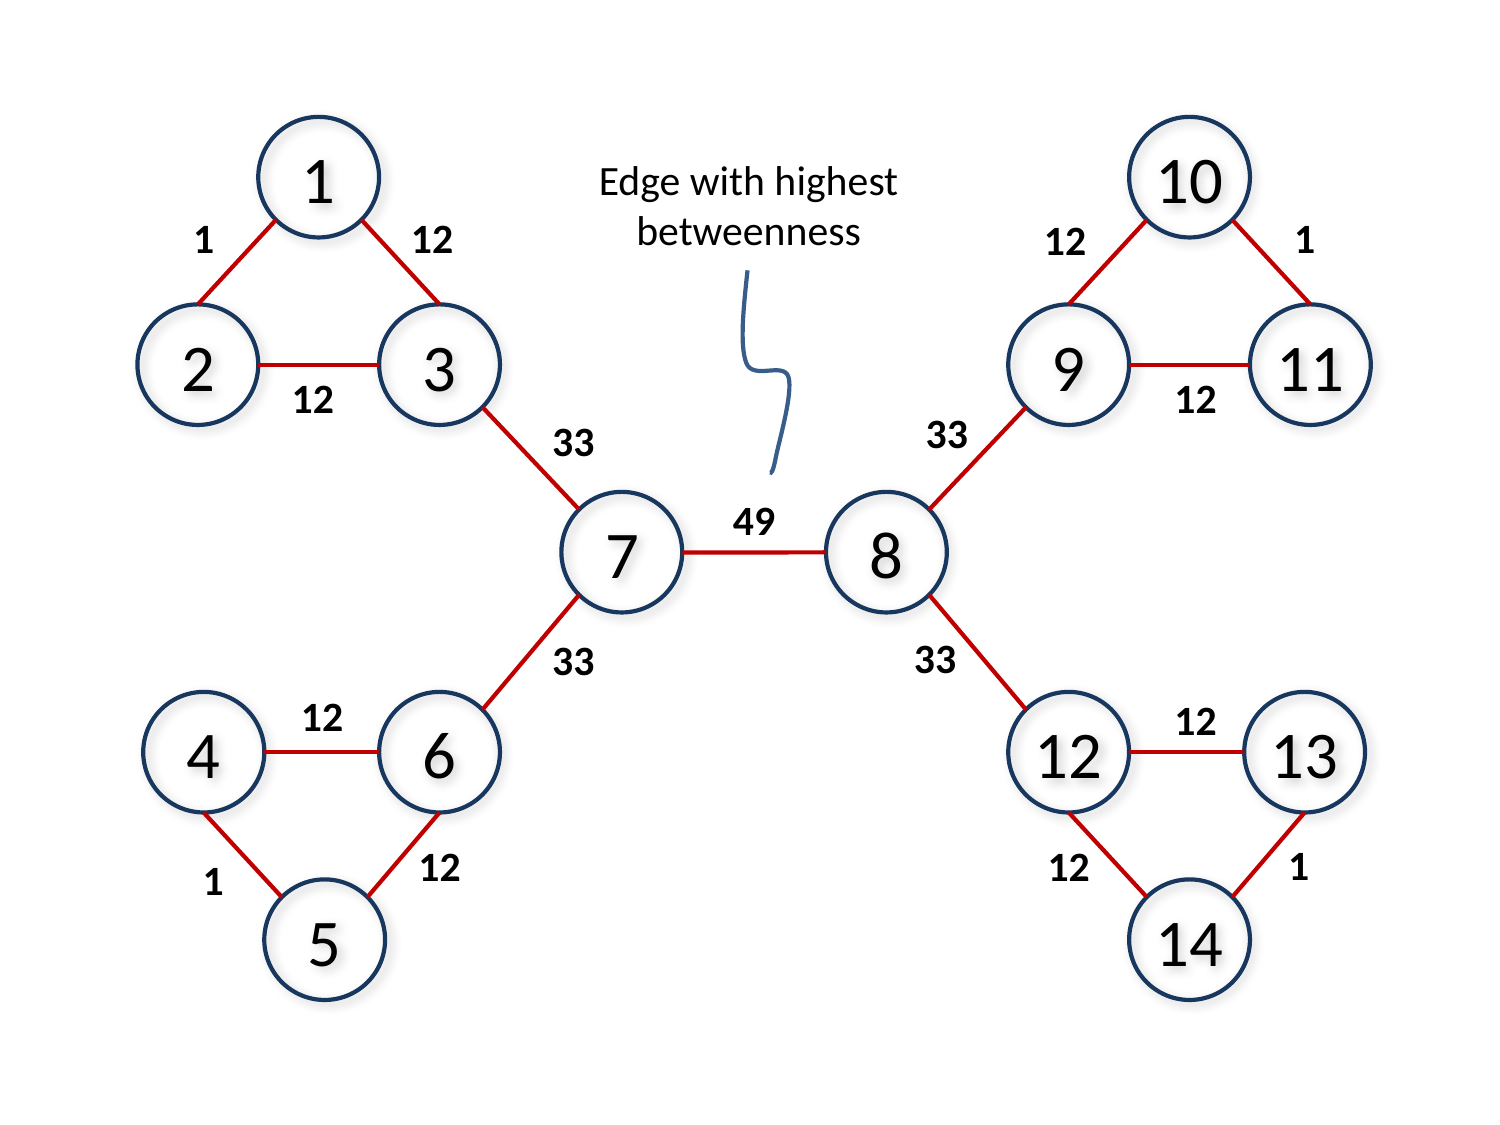

1
10
Edge with highest betweenness
1
12
1
12
2
3
9
11

12
12
33
33
49
7
8
33
33
12
12
4
6
12
13
1
12
12
1
5
14